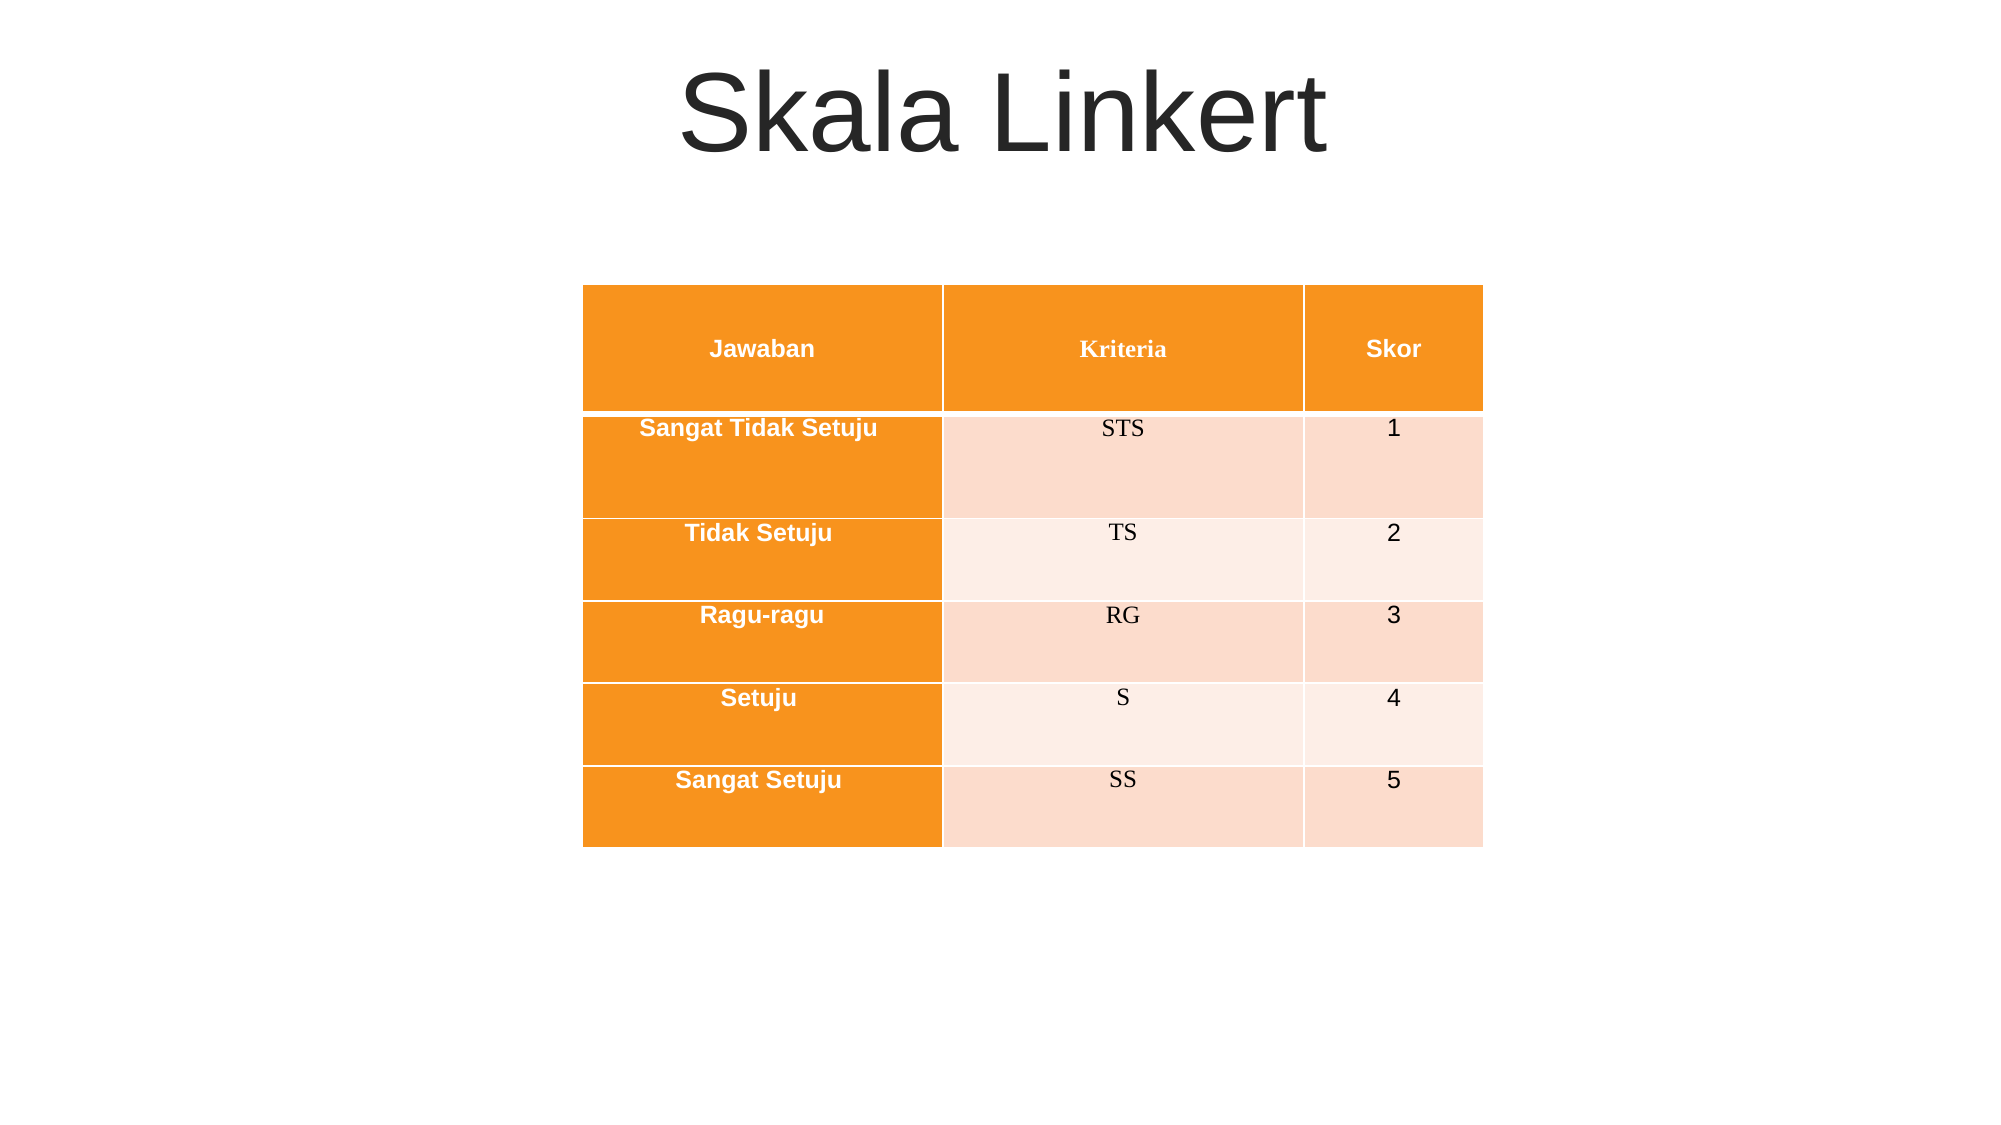

Skala Linkert
| Jawaban | Kriteria | Skor |
| --- | --- | --- |
| Sangat Tidak Setuju | STS | 1 |
| Tidak Setuju | TS | 2 |
| Ragu-ragu | RG | 3 |
| Setuju | S | 4 |
| Sangat Setuju | SS | 5 |